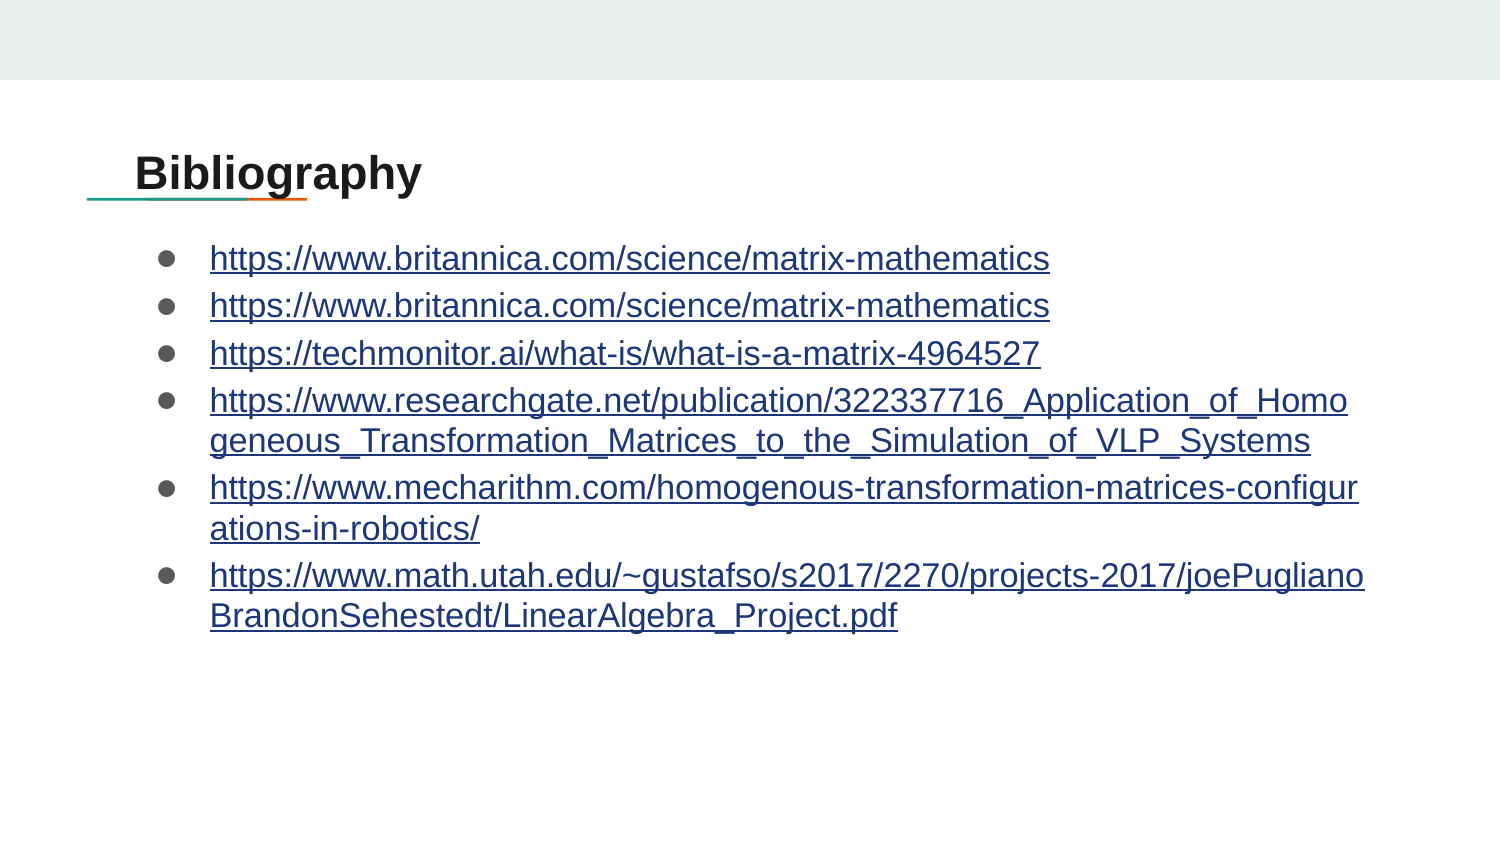

# Bibliography
https://www.britannica.com/science/matrix-mathematics
https://www.britannica.com/science/matrix-mathematics
https://techmonitor.ai/what-is/what-is-a-matrix-4964527
https://www.researchgate.net/publication/322337716_Application_of_Homogeneous_Transformation_Matrices_to_the_Simulation_of_VLP_Systems
https://www.mecharithm.com/homogenous-transformation-matrices-configurations-in-robotics/
https://www.math.utah.edu/~gustafso/s2017/2270/projects-2017/joePuglianoBrandonSehestedt/LinearAlgebra_Project.pdf